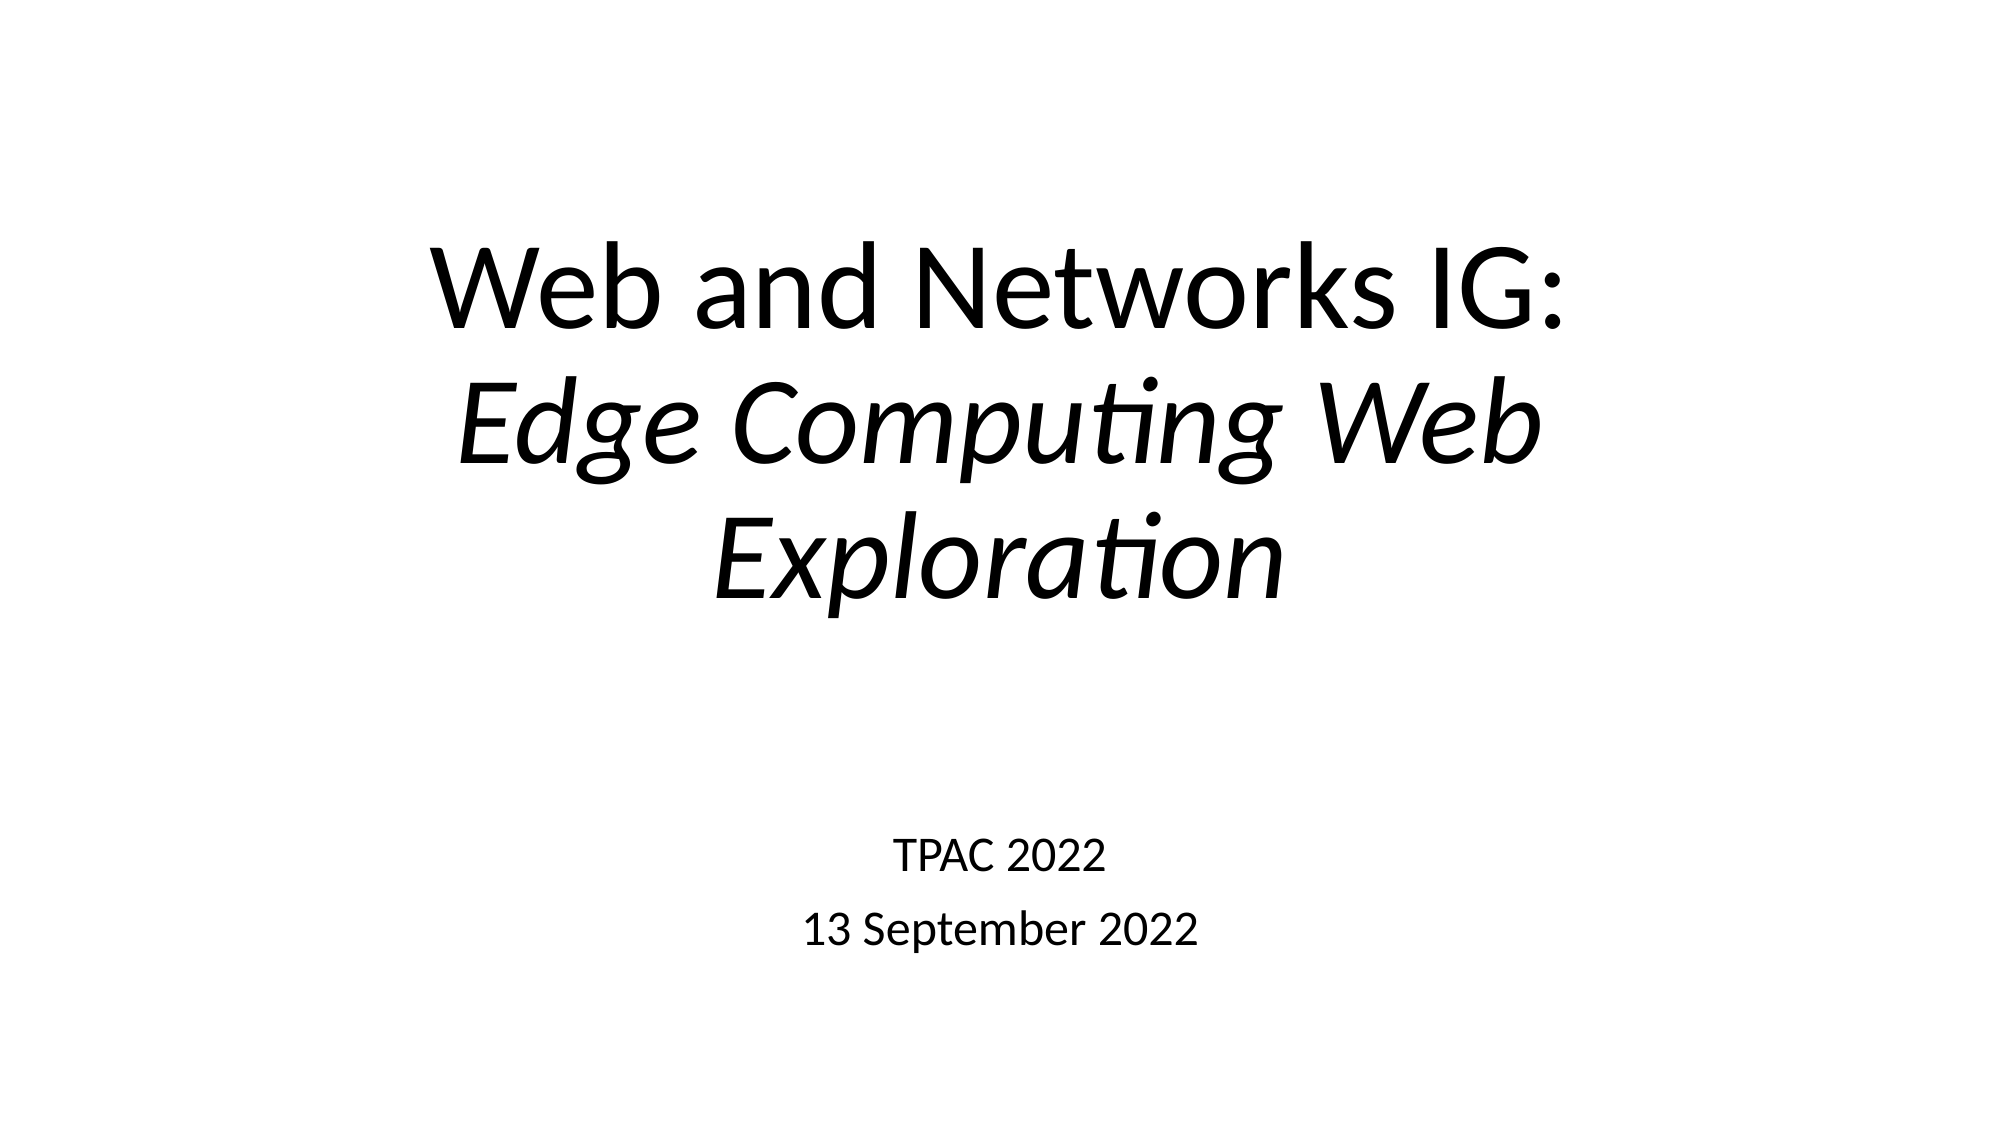

# Web and Networks IG: Edge Computing Web Exploration
TPAC 2022
13 September 2022